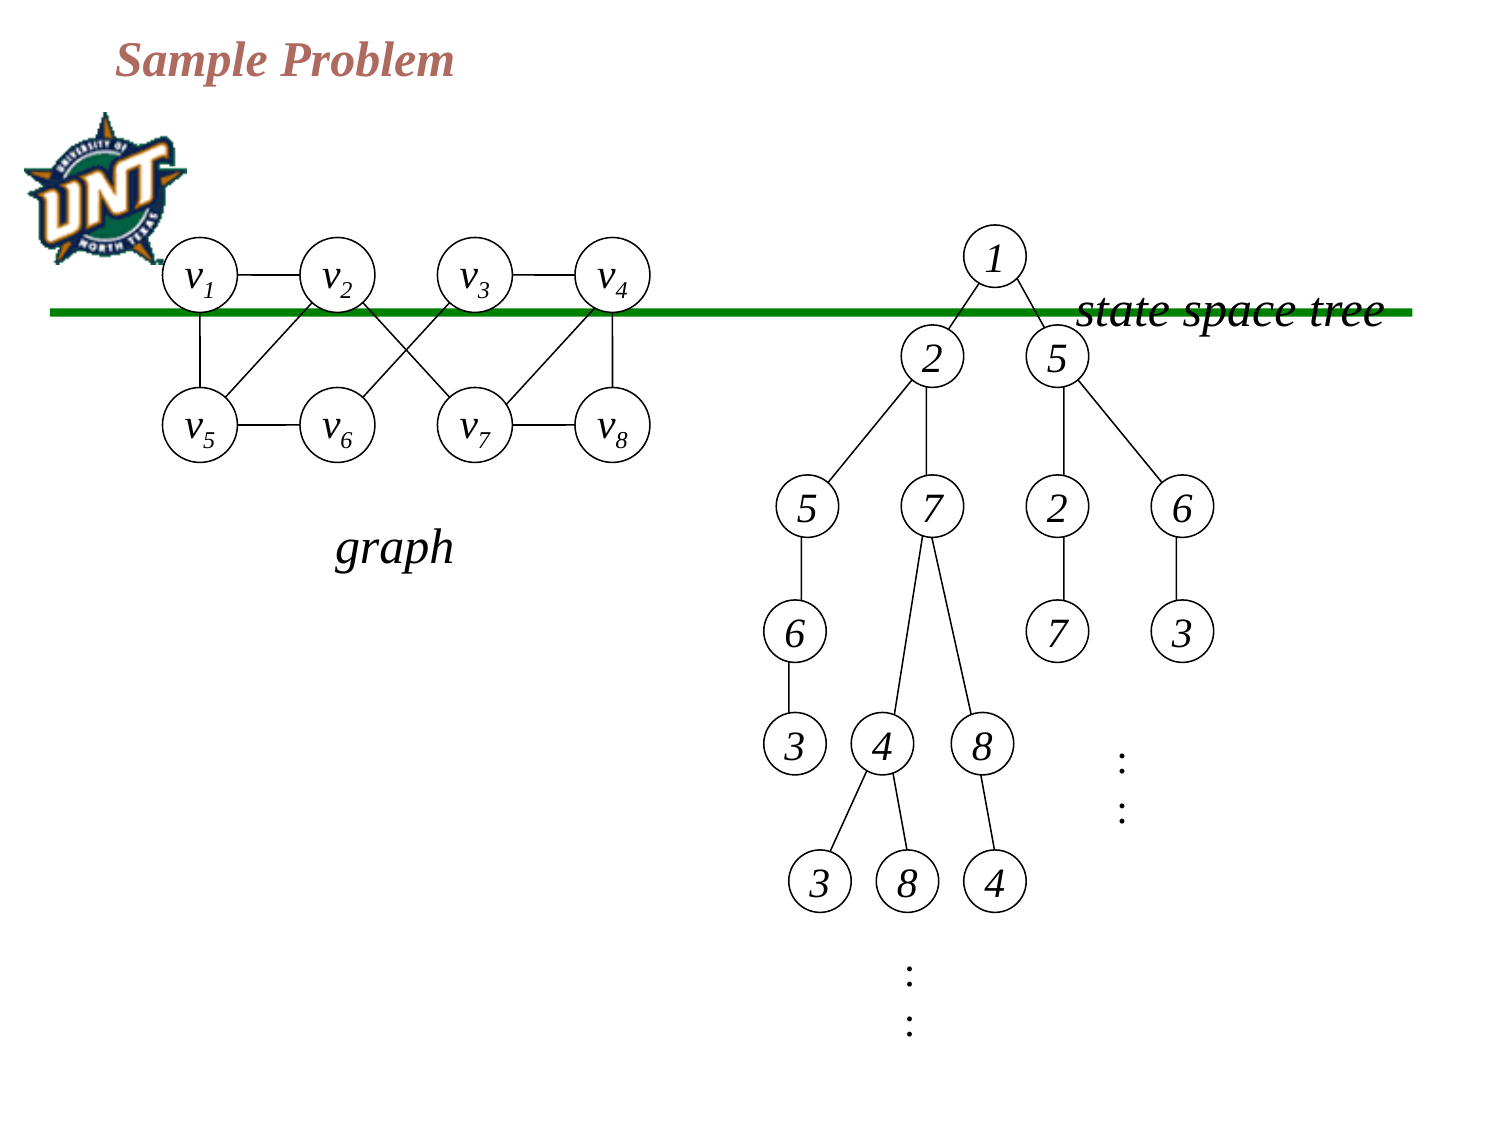

# Sample Problem
1
2
5
5
7
2
6
6
7
3
3
4
8
3
8
4
v1
v2
v3
v4
v5
v6
v7
v8

state space tree

graph

:
:

:
: